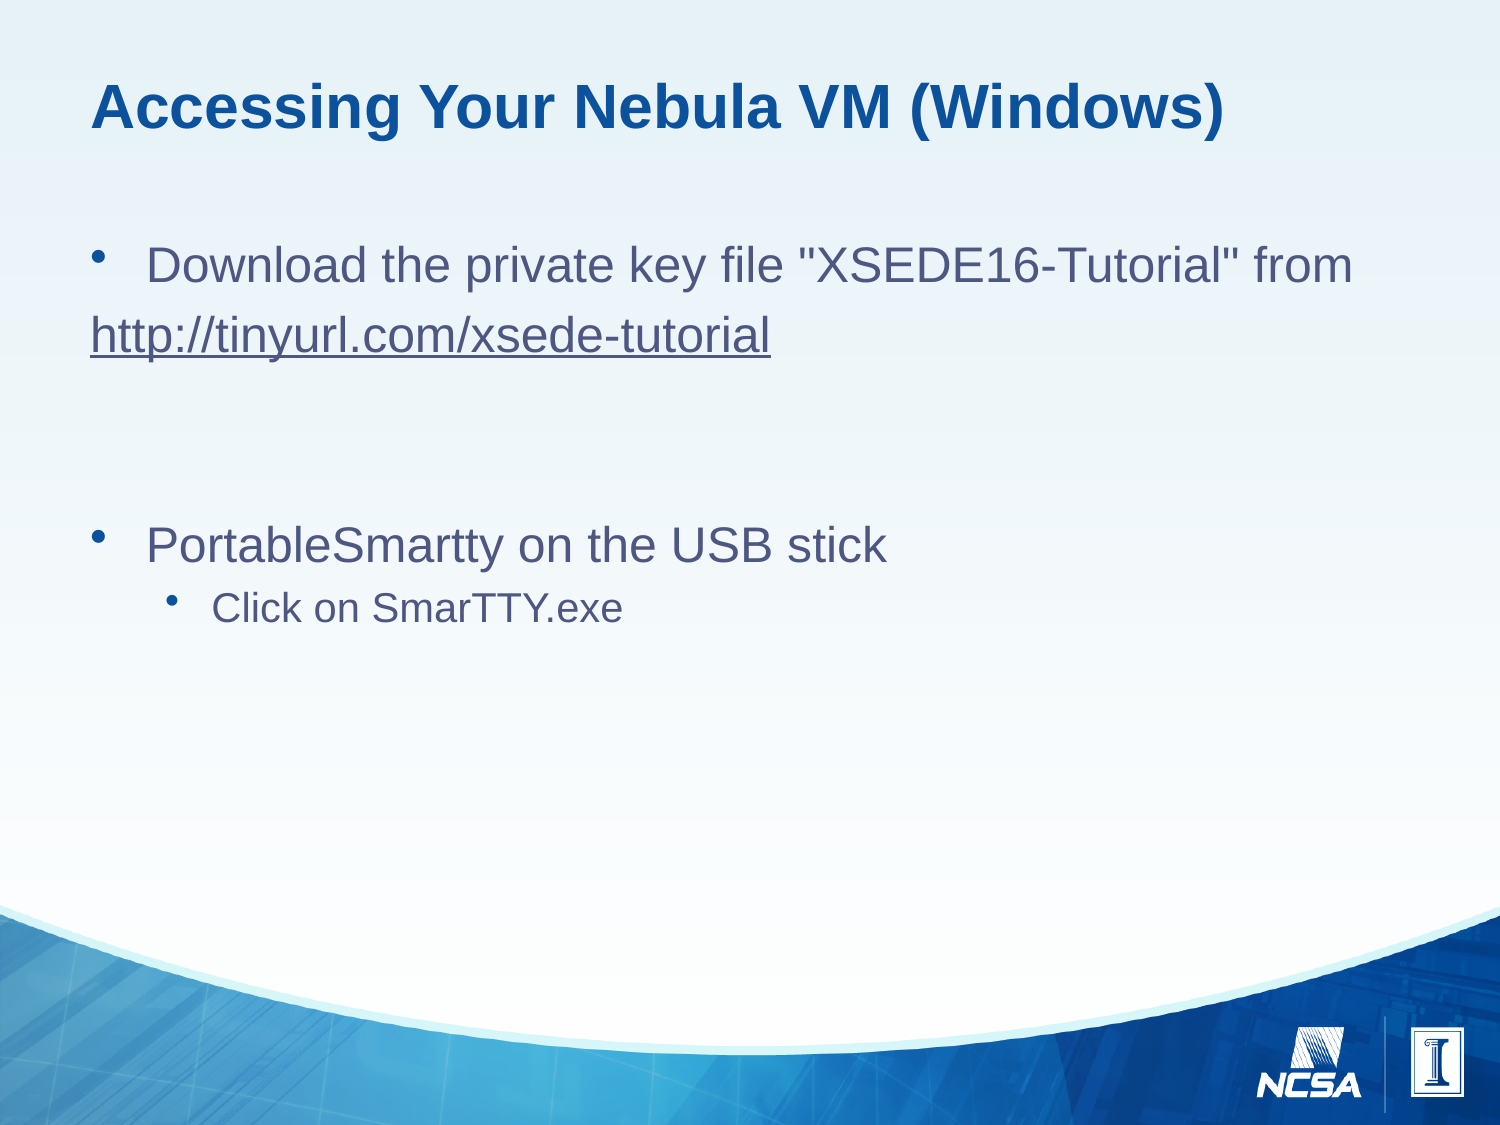

# Accessing Your Nebula VM (Windows)
Download the private key file "XSEDE16-Tutorial" from
http://tinyurl.com/xsede-tutorial

PortableSmartty on the USB stick
Click on SmarTTY.exe